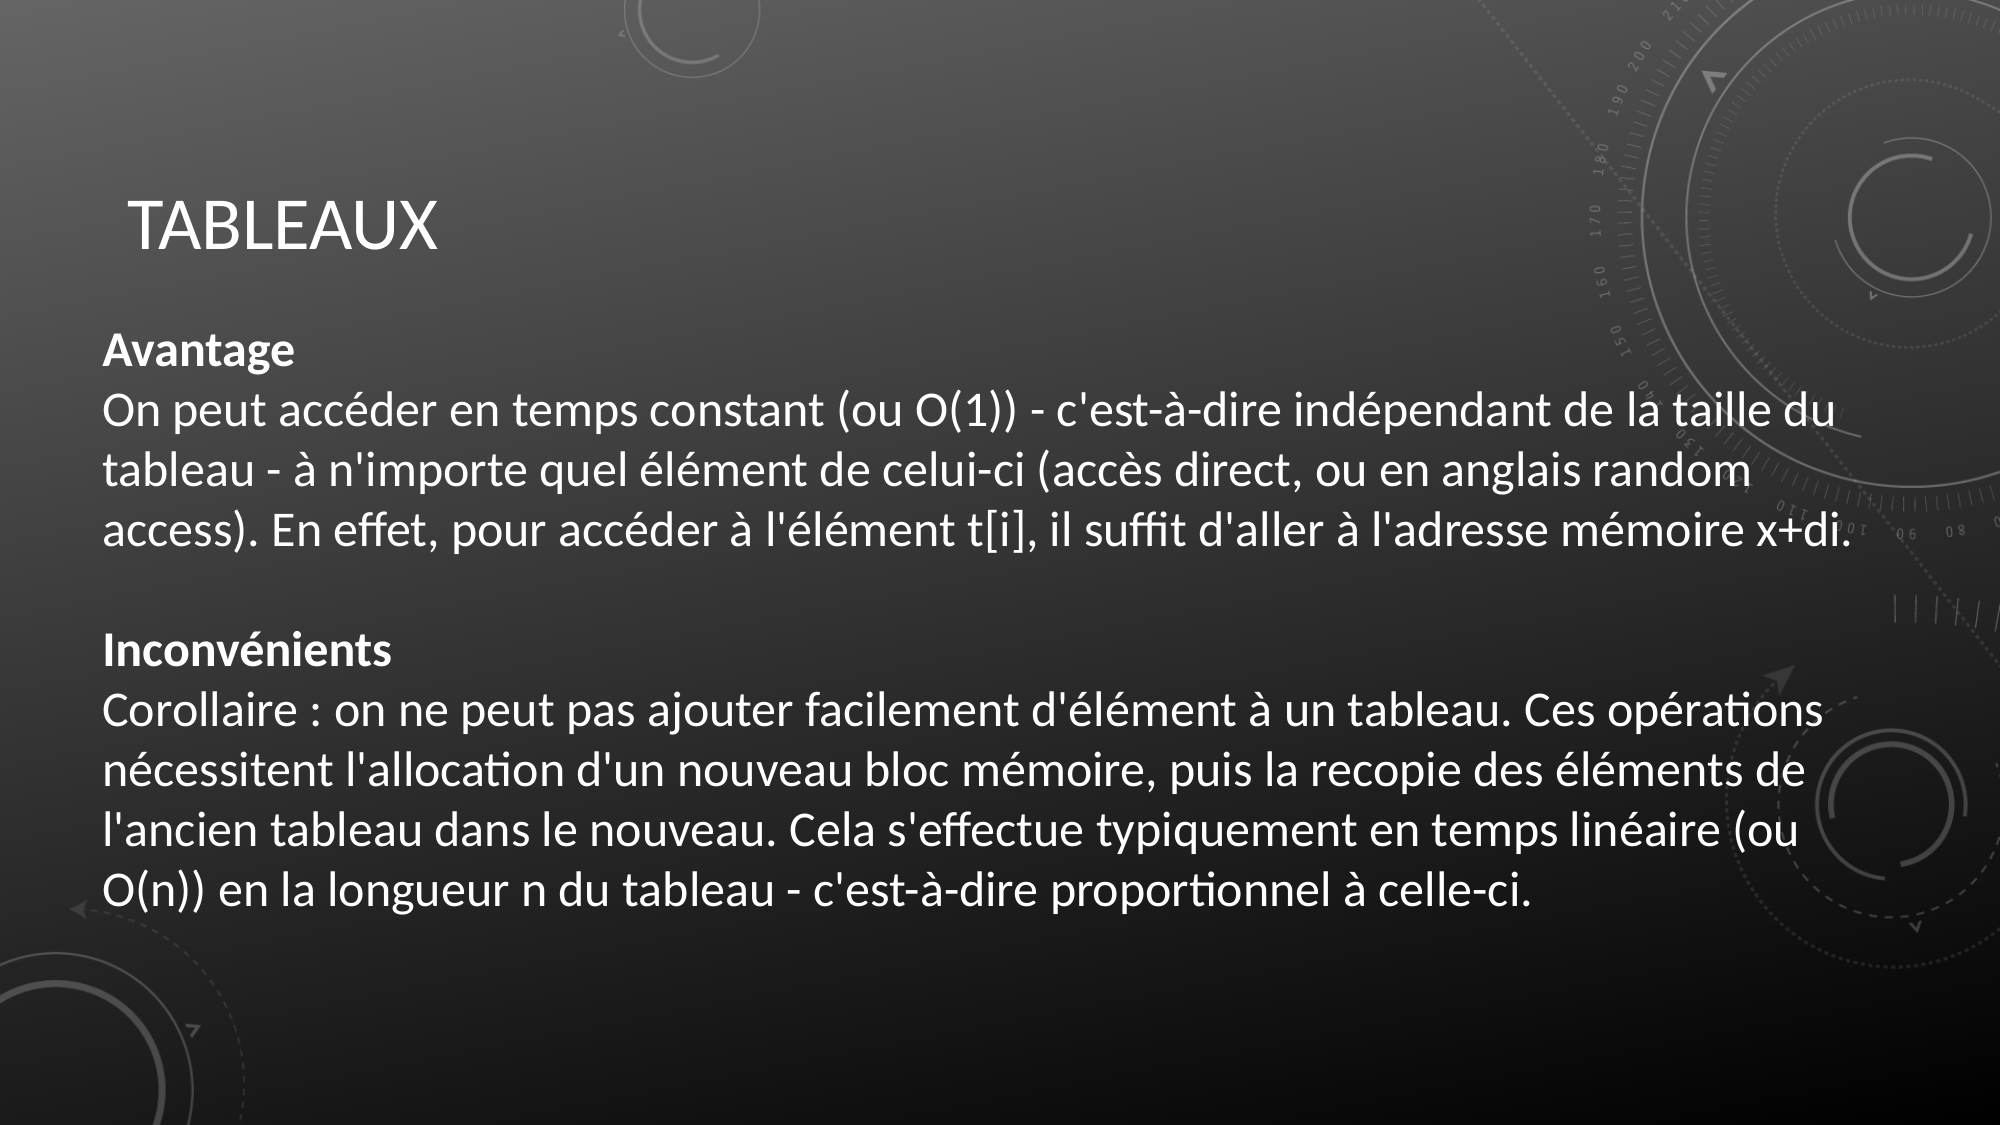

# Tableaux
Avantage
On peut accéder en temps constant (ou O(1)) - c'est-à-dire indépendant de la taille du tableau - à n'importe quel élément de celui-ci (accès direct, ou en anglais random access). En effet, pour accéder à l'élément t[i], il suffit d'aller à l'adresse mémoire x+di.

Inconvénients
Corollaire : on ne peut pas ajouter facilement d'élément à un tableau. Ces opérations nécessitent l'allocation d'un nouveau bloc mémoire, puis la recopie des éléments de l'ancien tableau dans le nouveau. Cela s'effectue typiquement en temps linéaire (ou O(n)) en la longueur n du tableau - c'est-à-dire proportionnel à celle-ci.